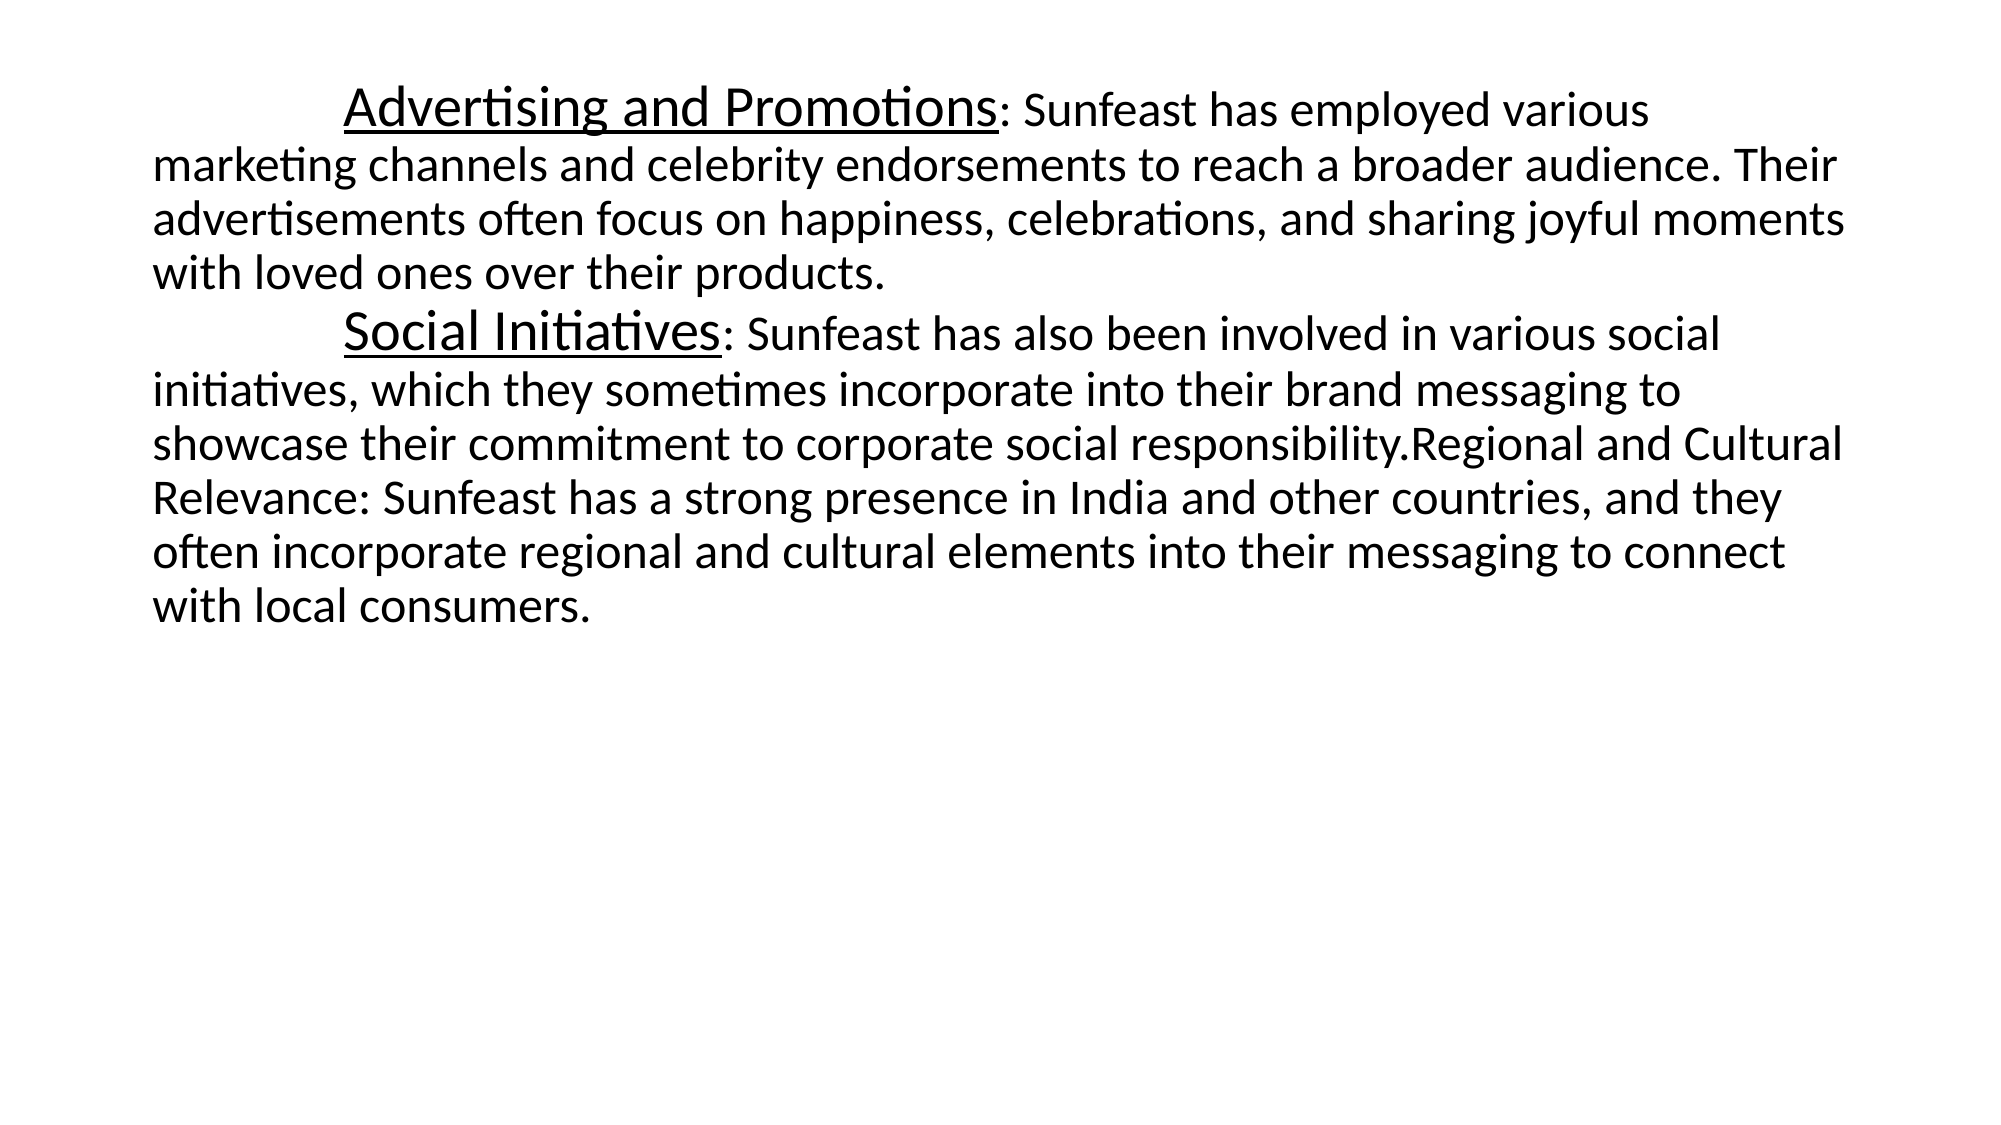

# Advertising and Promotions: Sunfeast has employed various marketing channels and celebrity endorsements to reach a broader audience. Their advertisements often focus on happiness, celebrations, and sharing joyful moments with loved ones over their products. Social Initiatives: Sunfeast has also been involved in various social initiatives, which they sometimes incorporate into their brand messaging to showcase their commitment to corporate social responsibility.Regional and Cultural Relevance: Sunfeast has a strong presence in India and other countries, and they often incorporate regional and cultural elements into their messaging to connect with local consumers.